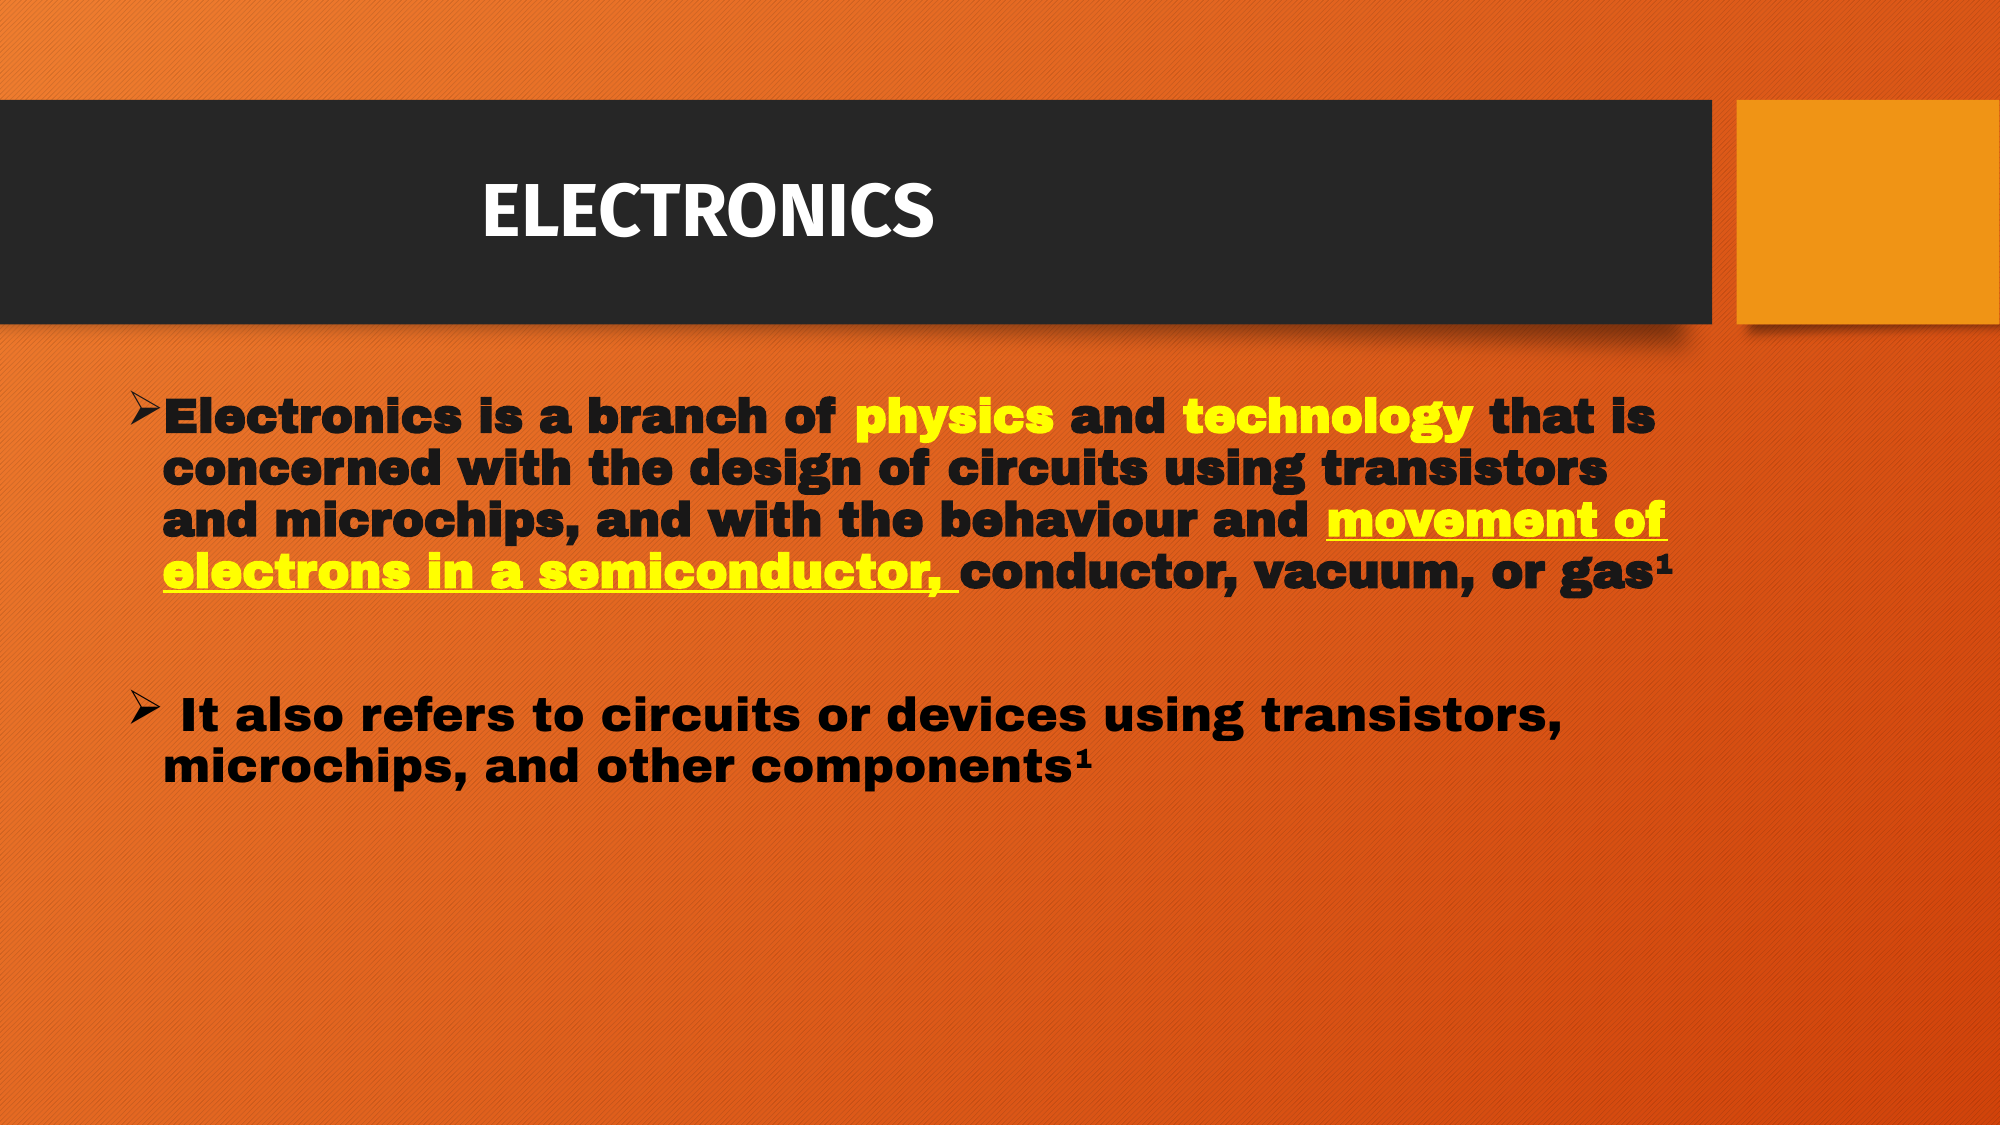

# ELECTRONICS
Electronics is a branch of physics and technology that is concerned with the design of circuits using transistors and microchips, and with the behaviour and movement of electrons in a semiconductor, conductor, vacuum, or gas1

 It also refers to circuits or devices using transistors, microchips, and other components1